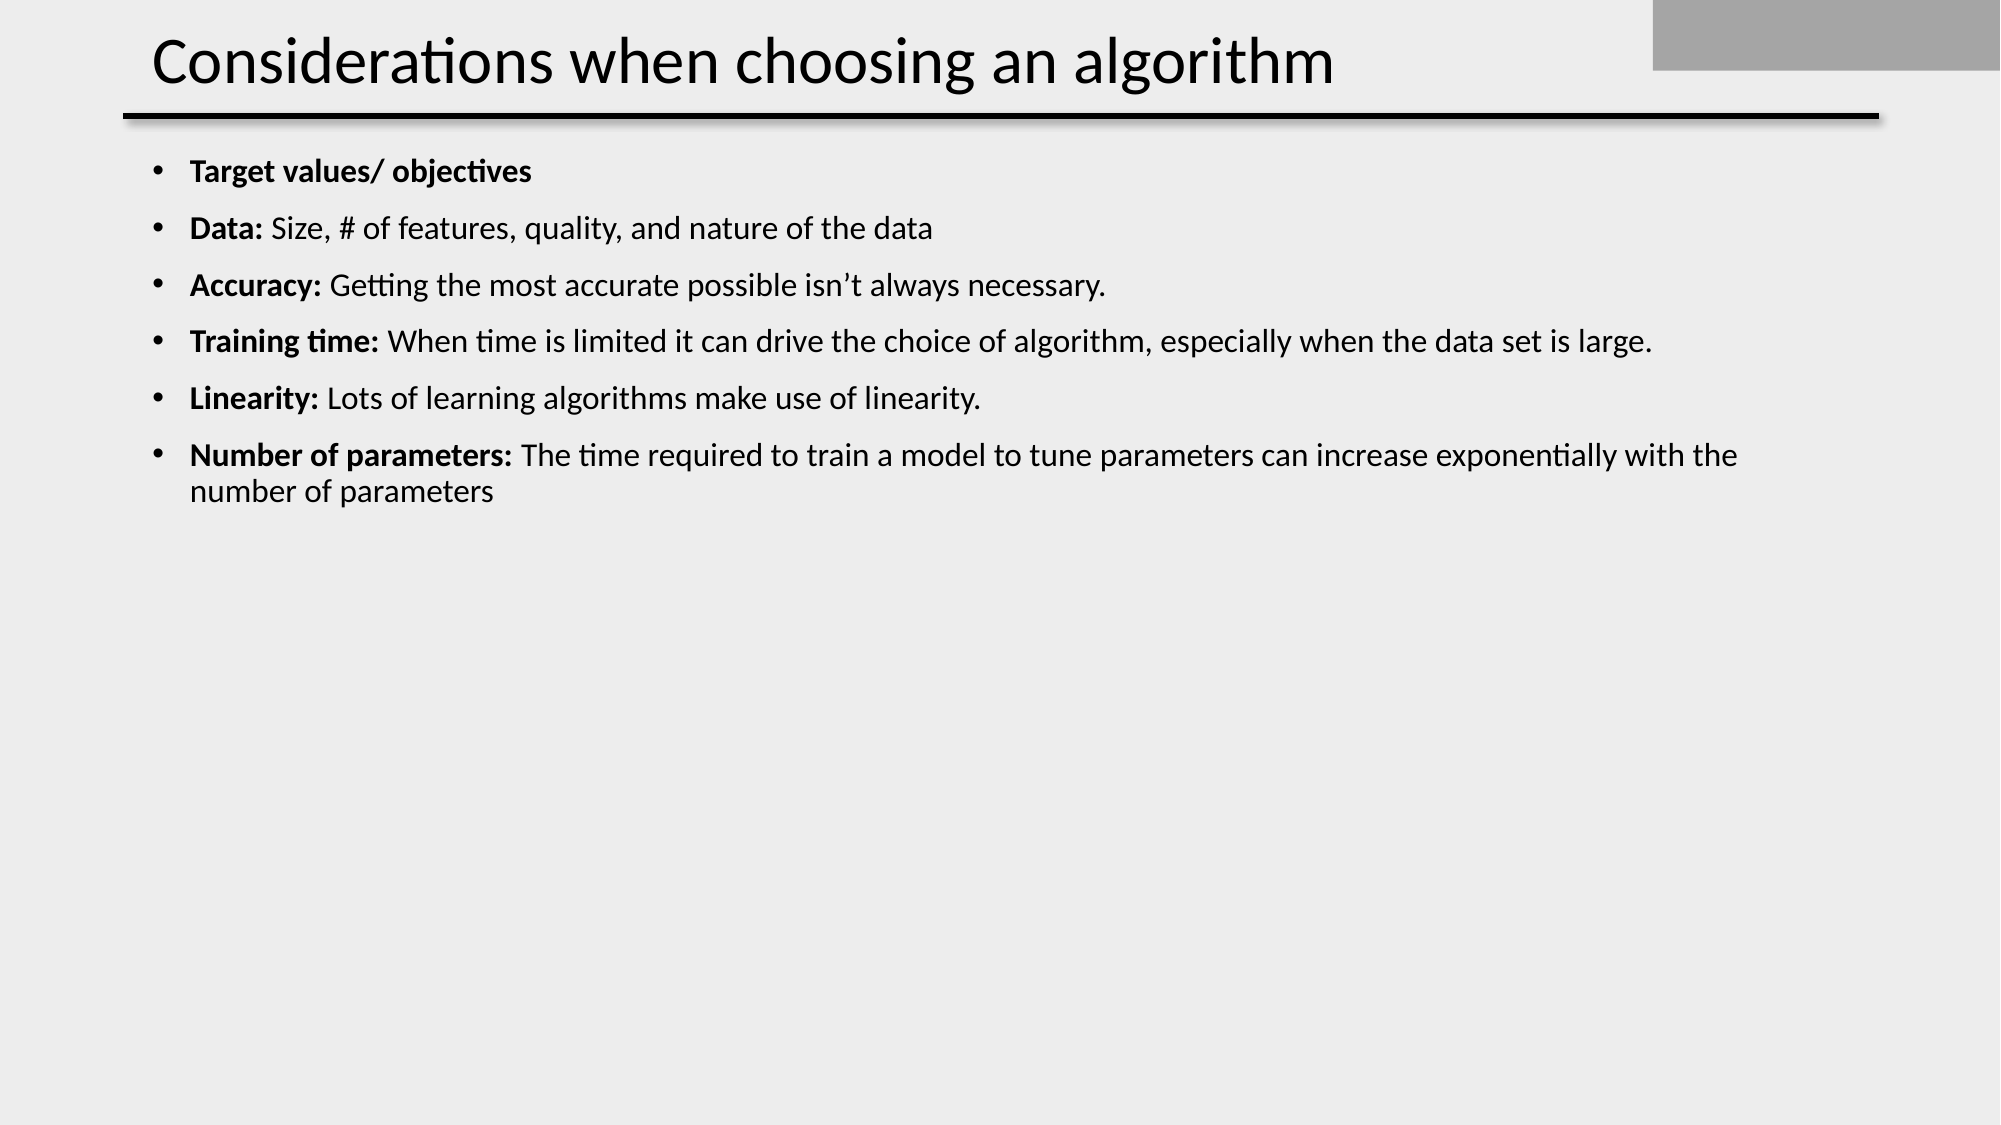

# Considerations when choosing an algorithm
Target values/ objectives
Data: Size, # of features, quality, and nature of the data
Accuracy: Getting the most accurate possible isn’t always necessary.
Training time: When time is limited it can drive the choice of algorithm, especially when the data set is large.
Linearity: Lots of learning algorithms make use of linearity.
Number of parameters: The time required to train a model to tune parameters can increase exponentially with the number of parameters